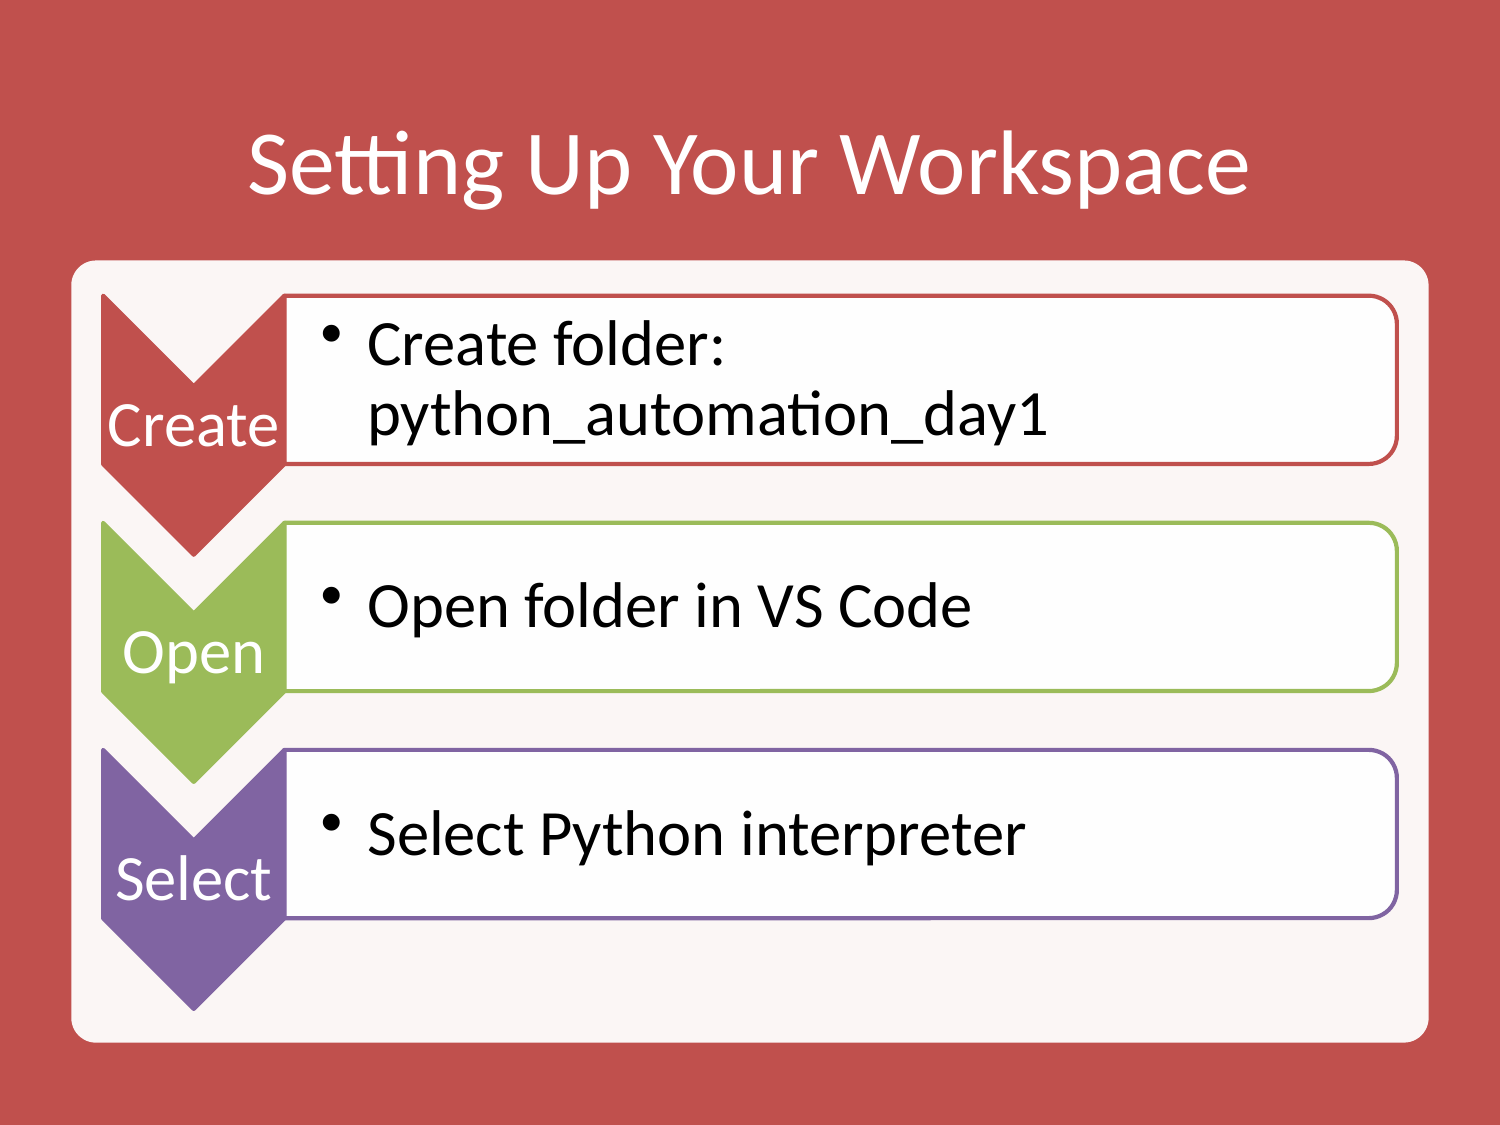

# Setting Up Your Workspace

Create
Create folder: python_automation_day1
Open
Open folder in VS Code
Select
Select Python interpreter